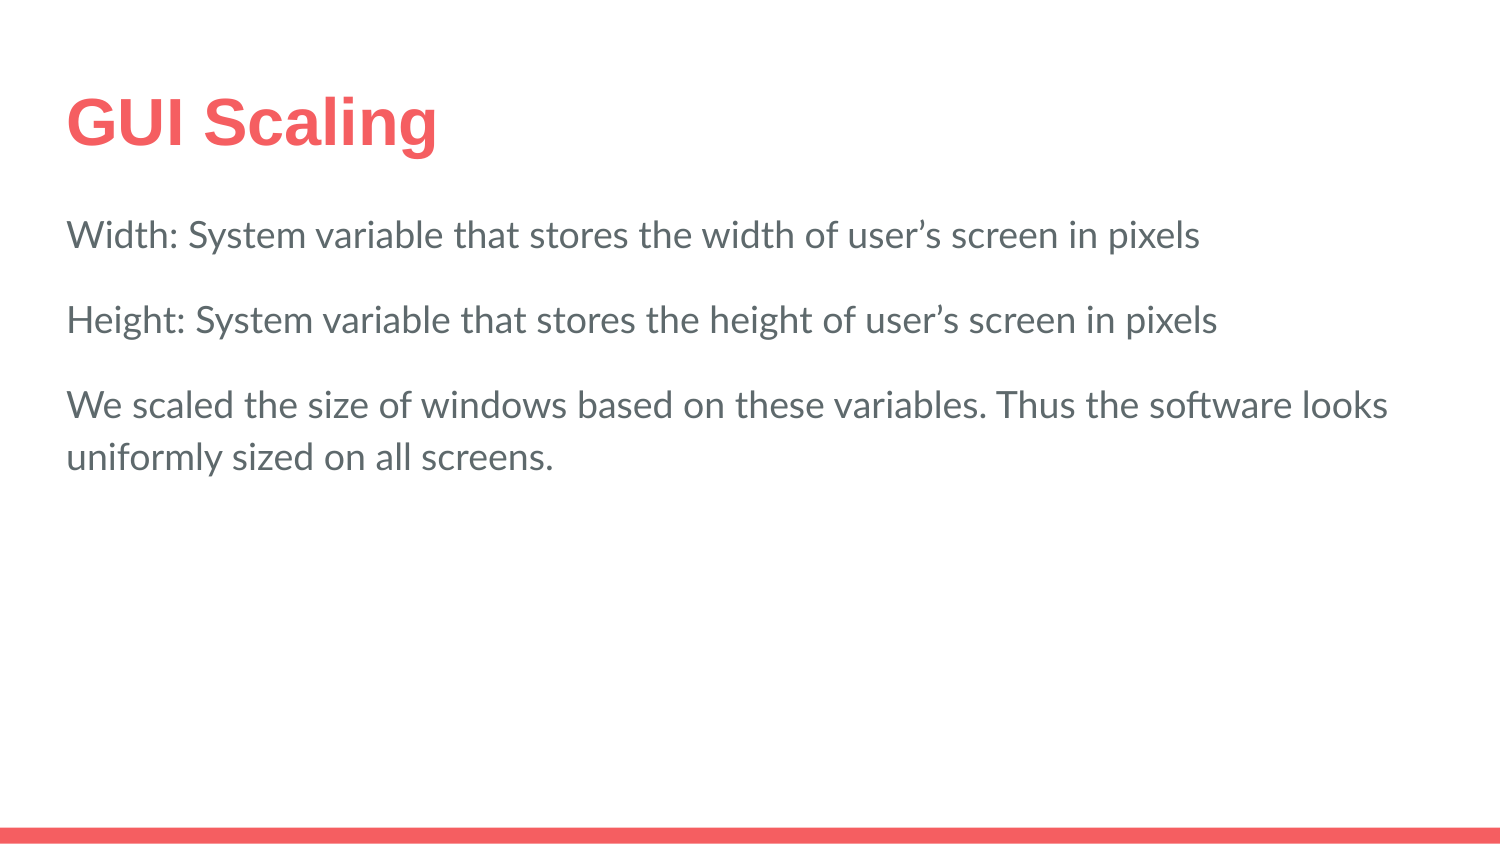

# GUI Scaling
Width: System variable that stores the width of user’s screen in pixels
Height: System variable that stores the height of user’s screen in pixels
We scaled the size of windows based on these variables. Thus the software looks uniformly sized on all screens.